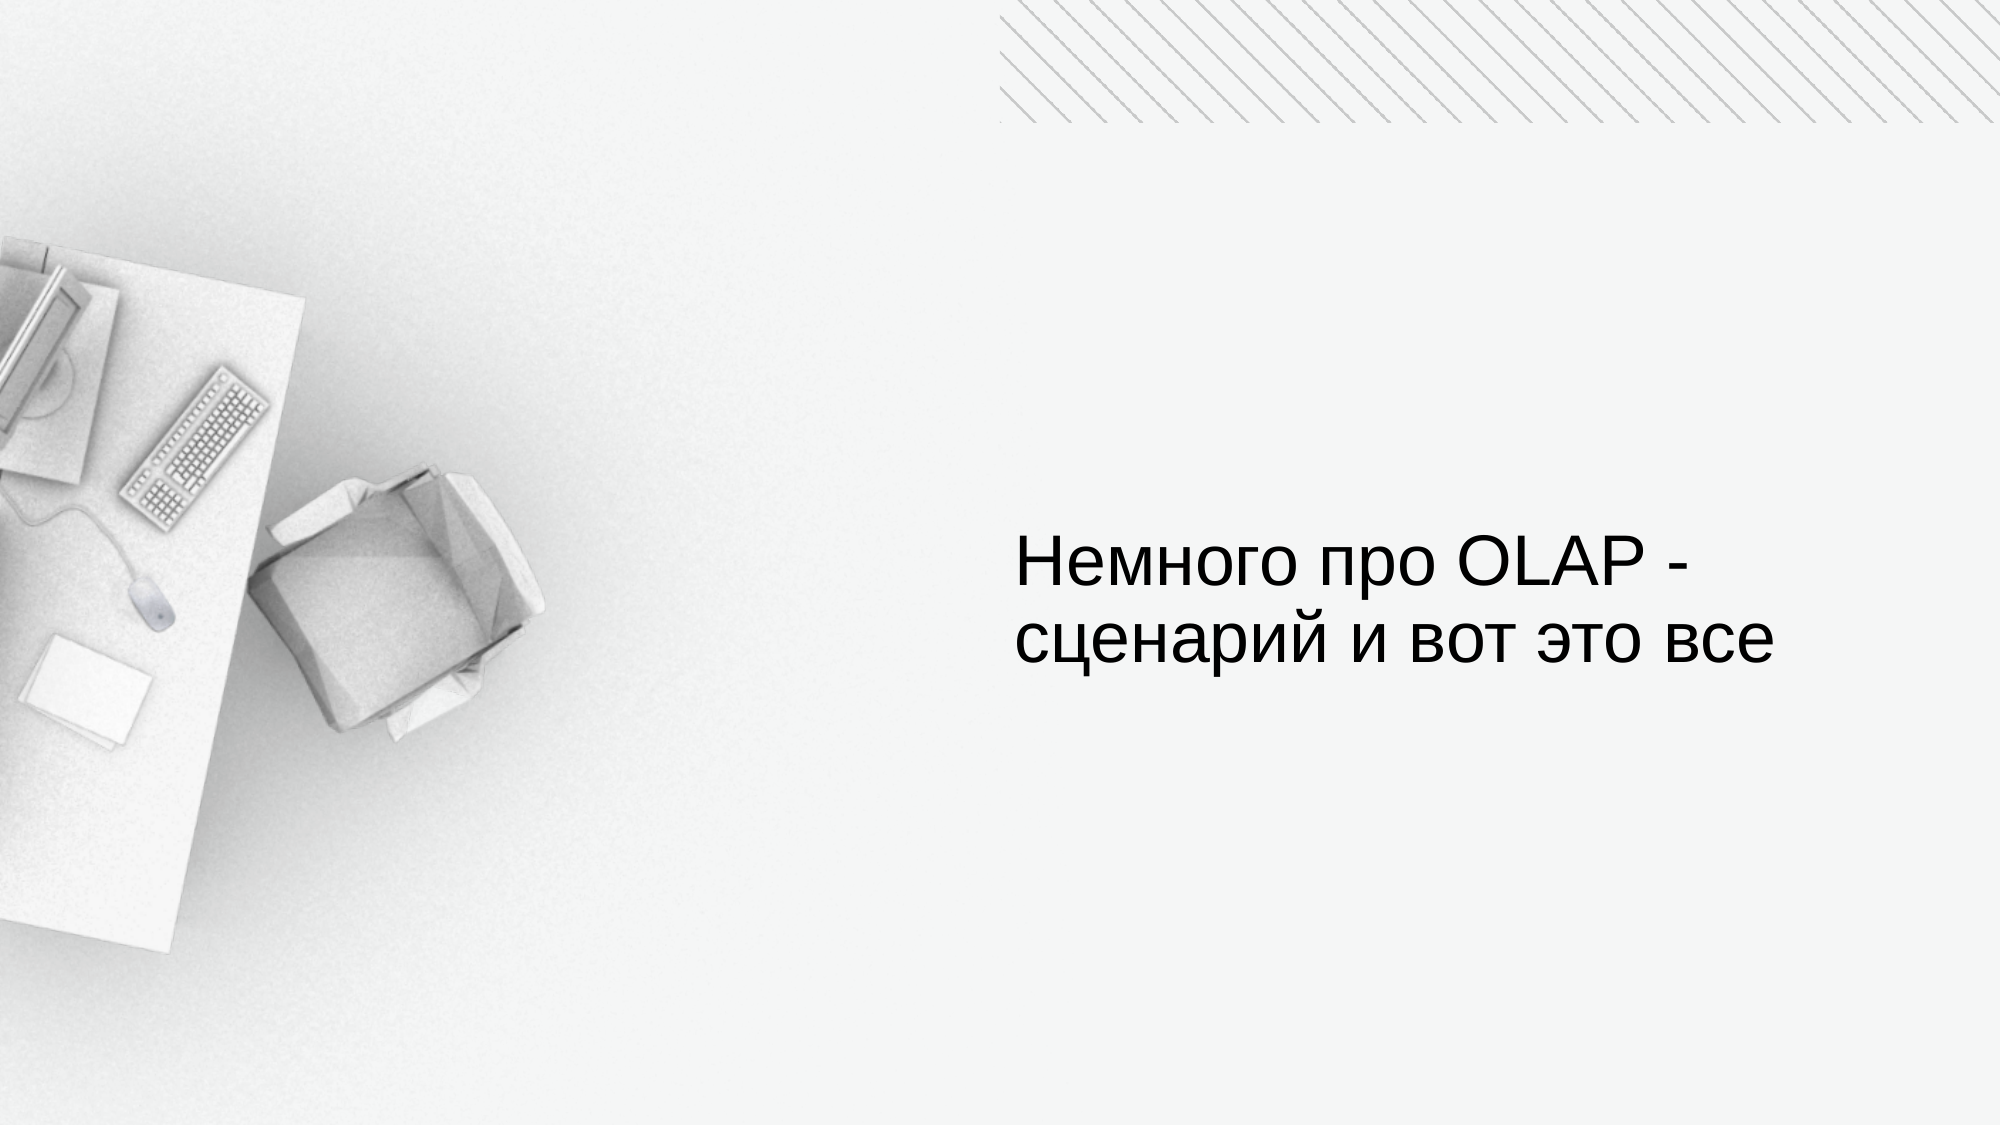

Немного про OLAP - сценарий и вот это все